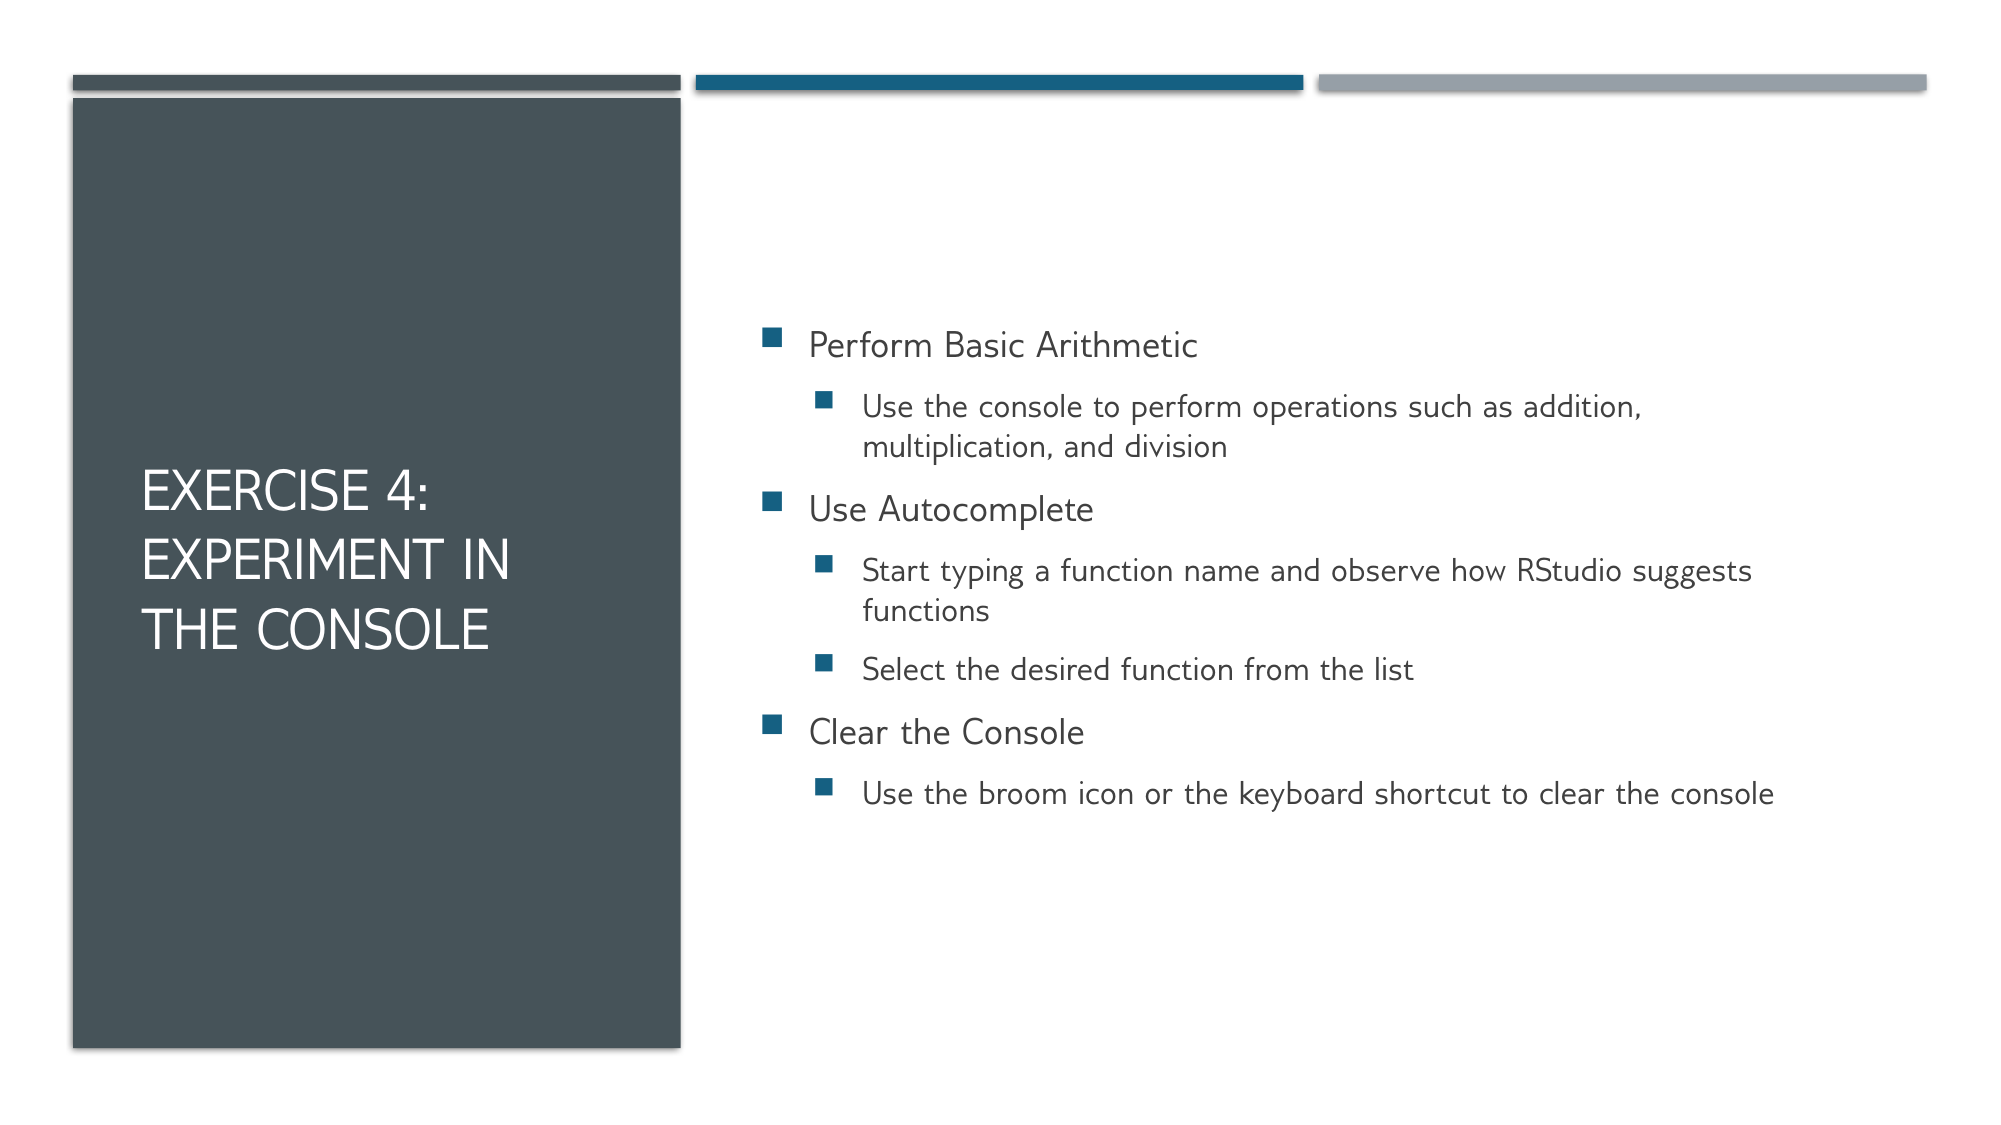

# Exercise 4: Experiment in the Console
Perform Basic Arithmetic
Use the console to perform operations such as addition, multiplication, and division
Use Autocomplete
Start typing a function name and observe how RStudio suggests functions
Select the desired function from the list
Clear the Console
Use the broom icon or the keyboard shortcut to clear the console